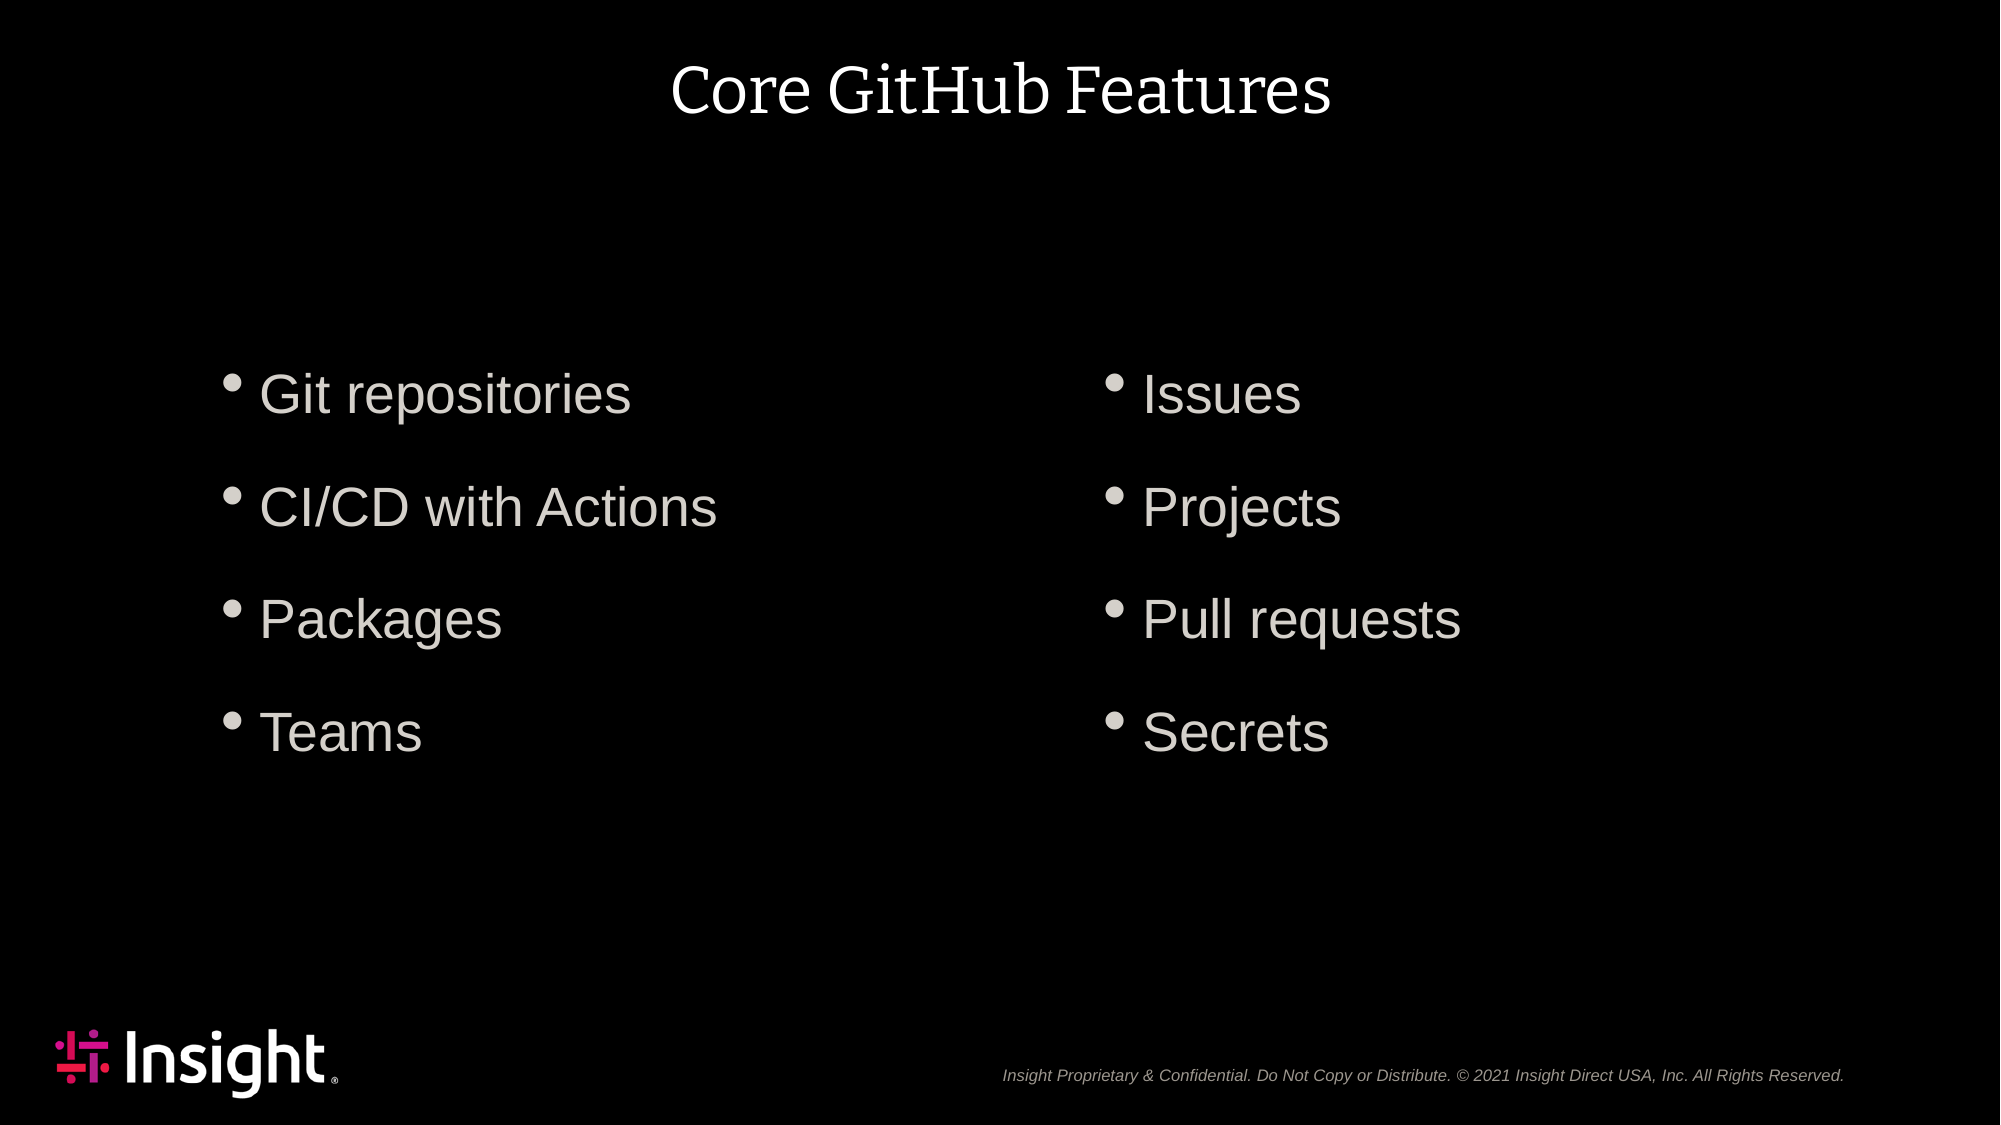

Core GitHub Features

Git repositories
CI/CD with Actions
Packages
Teams
Issues
Projects
Pull requests
Secrets